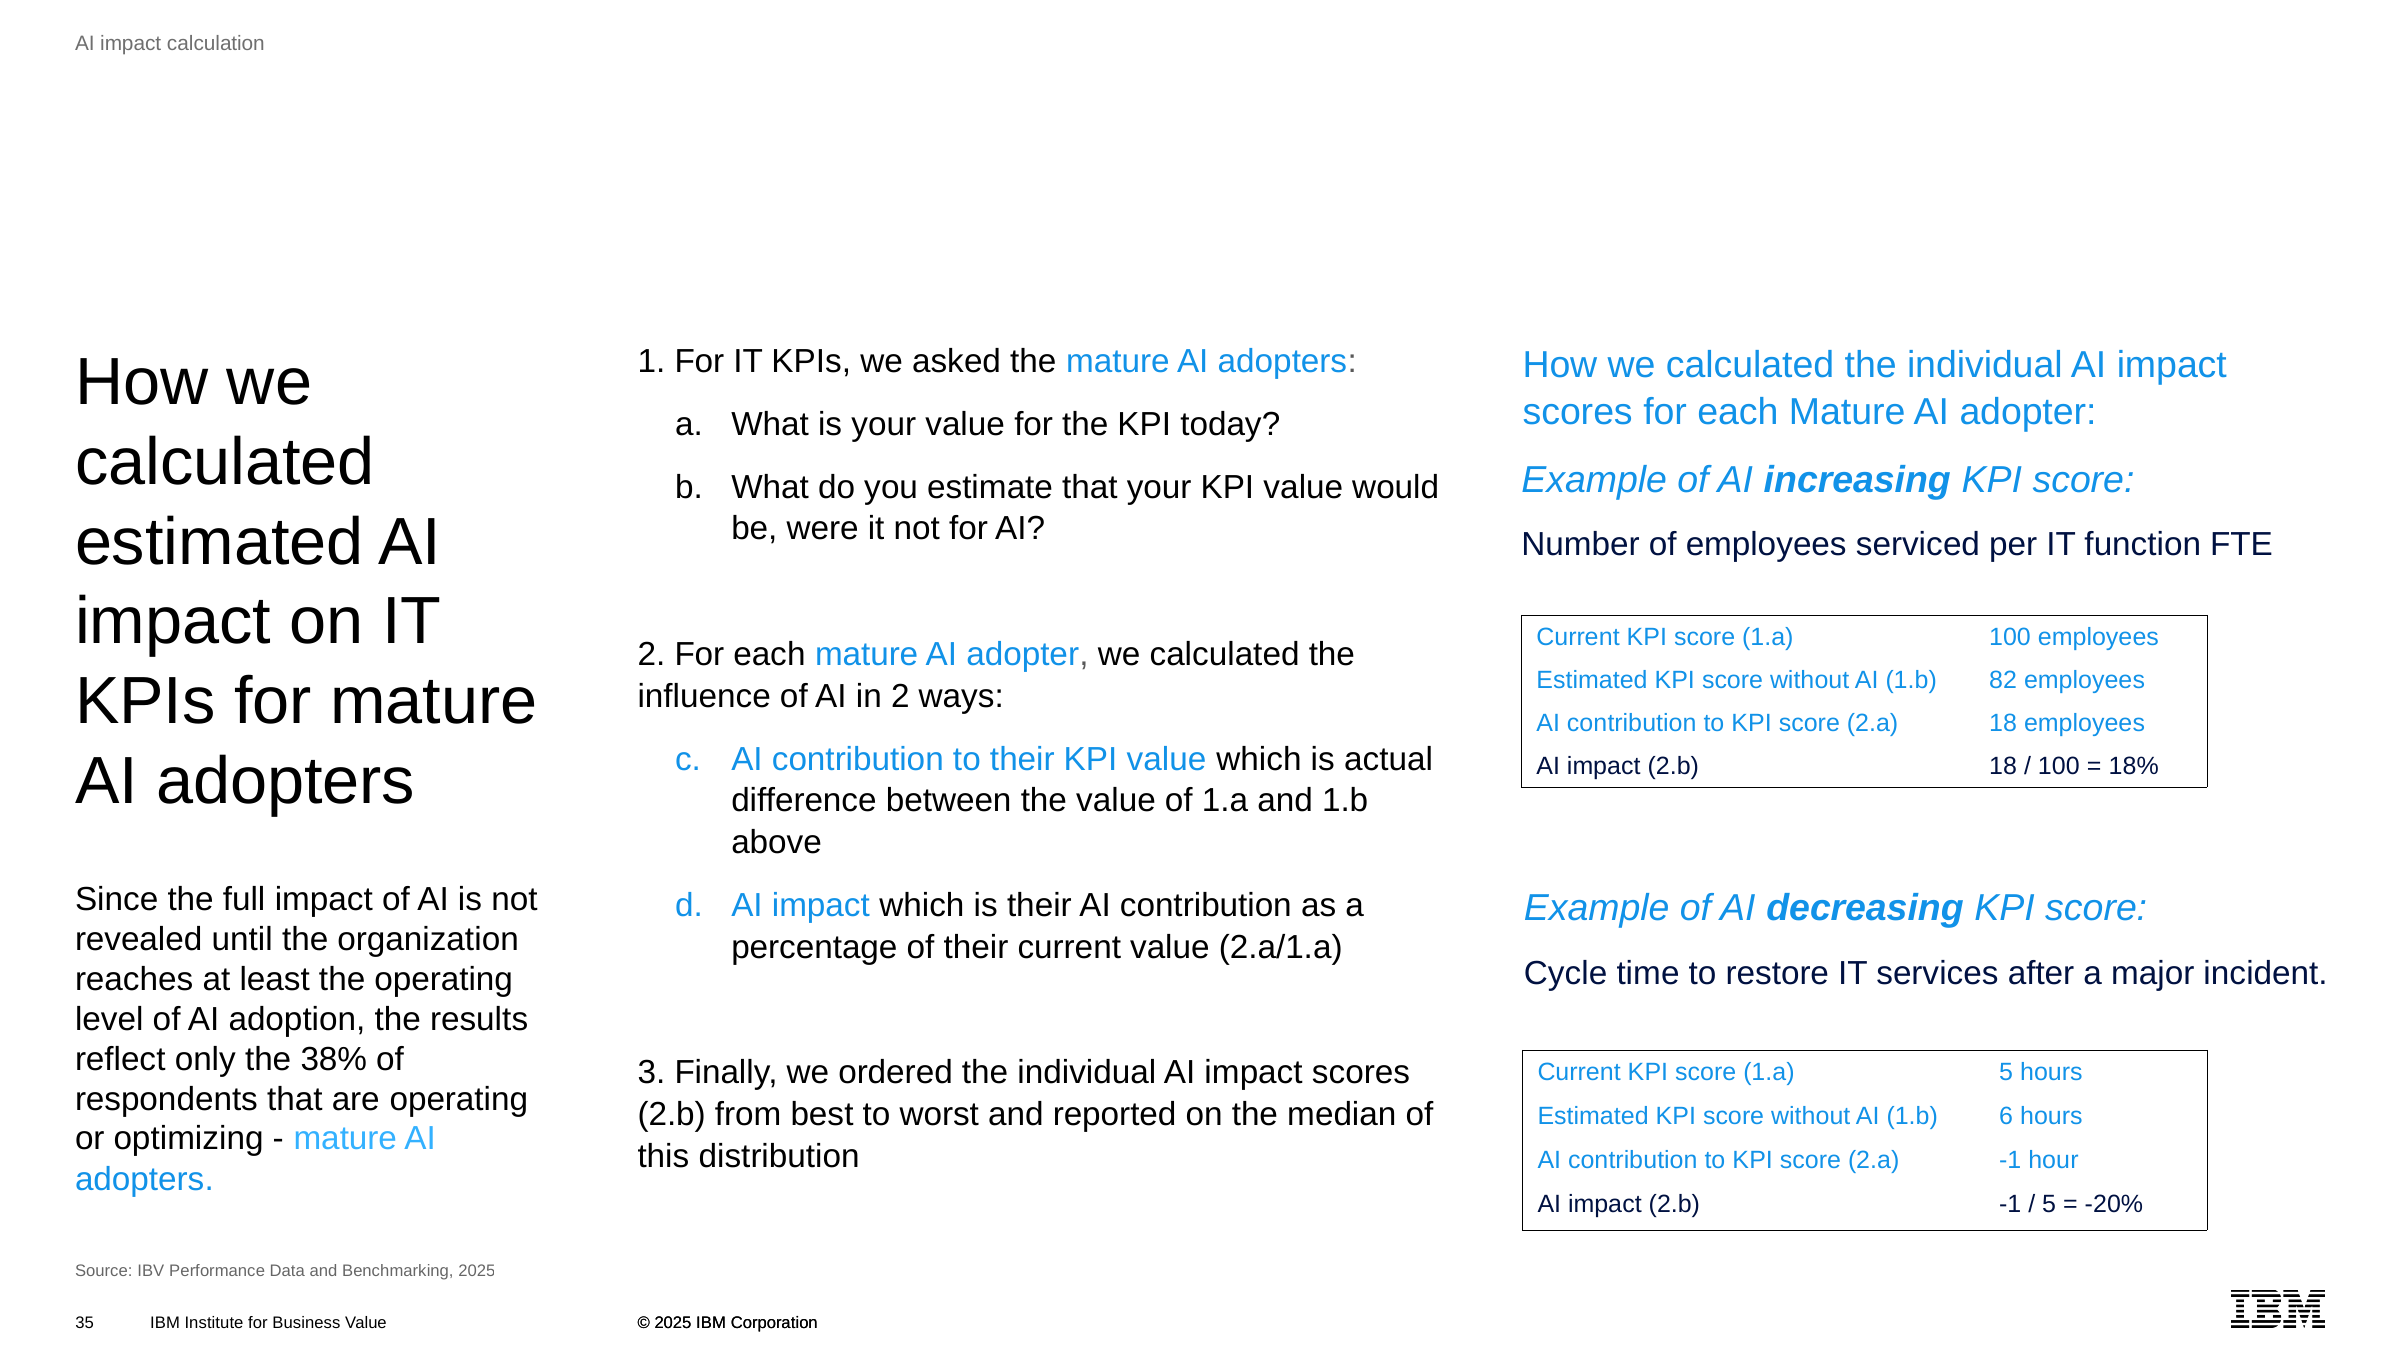

AI impact calculation
# How we calculated estimated AI impact on IT KPIs for mature AI adopters Since the full impact of AI is not revealed until the organization reaches at least the operating level of AI adoption, the results reflect only the 38% of respondents that are operating or optimizing - mature AI adopters.
1. For IT KPIs, we asked the mature AI adopters:
What is your value for the KPI today?
What do you estimate that your KPI value would be, were it not for AI?

2. For each mature AI adopter, we calculated the influence of AI in 2 ways:
AI contribution to their KPI value which is actual difference between the value of 1.a and 1.b above
AI impact which is their AI contribution as a percentage of their current value (2.a/1.a)

3. Finally, we ordered the individual AI impact scores (2.b) from best to worst and reported on the median of this distribution

How we calculated the individual AI impact scores for each Mature AI adopter:
Example of AI increasing KPI score:
Number of employees serviced per IT function FTE
| Current KPI score (1.a) | 100 employees |
| --- | --- |
| Estimated KPI score without AI (1.b) | 82 employees |
| AI contribution to KPI score (2.a) | 18 employees |
| AI impact (2.b) | 18 / 100 = 18% |
Example of AI decreasing KPI score:
Cycle time to restore IT services after a major incident.
| Current KPI score (1.a) | 5 hours |
| --- | --- |
| Estimated KPI score without AI (1.b) | 6 hours |
| AI contribution to KPI score (2.a) | -1 hour |
| AI impact (2.b) | -1 / 5 = -20% |
Source: IBV Performance Data and Benchmarking, 2025